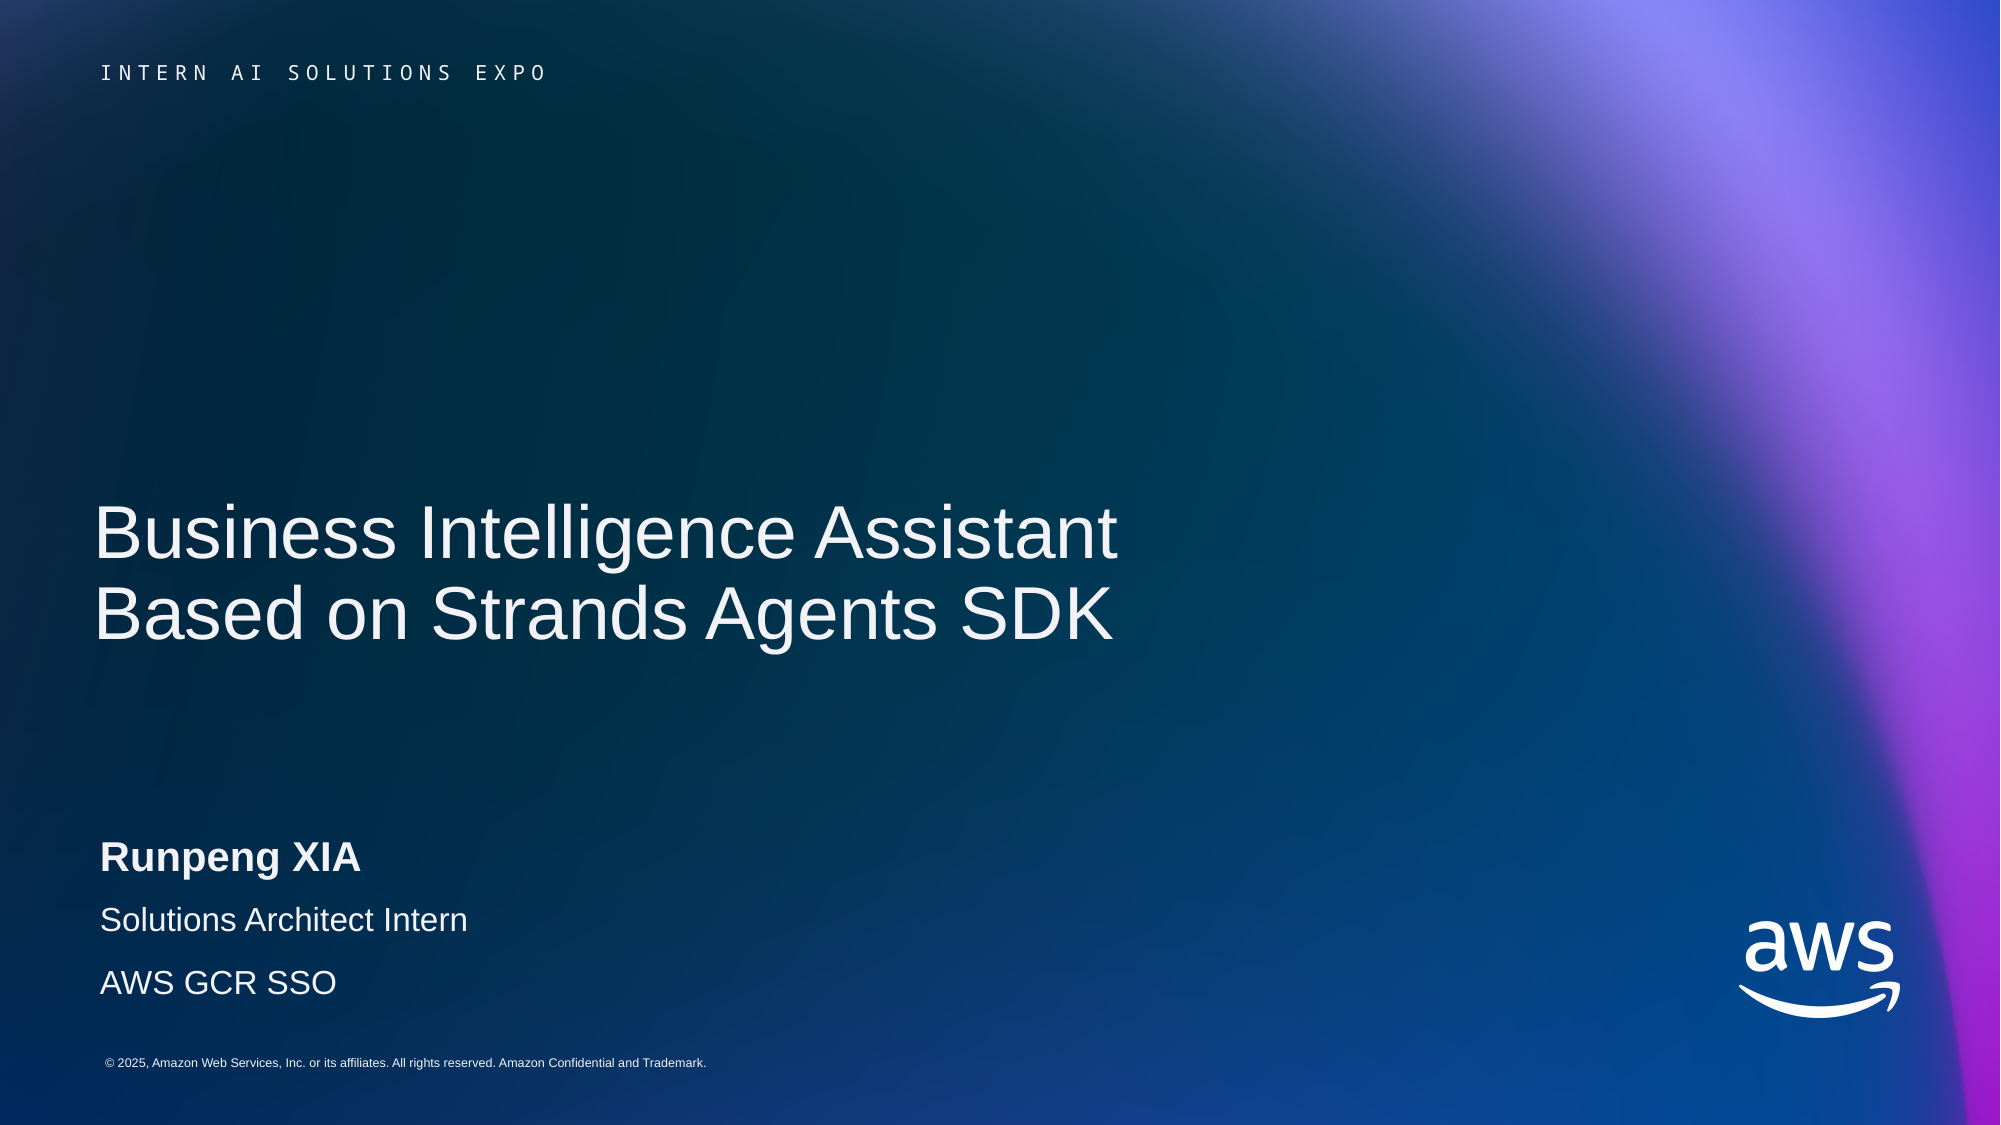

Intern AI solutions EXPO
# Business Intelligence Assistant Based on Strands Agents SDK
Runpeng XIA
Solutions Architect Intern
AWS GCR SSO